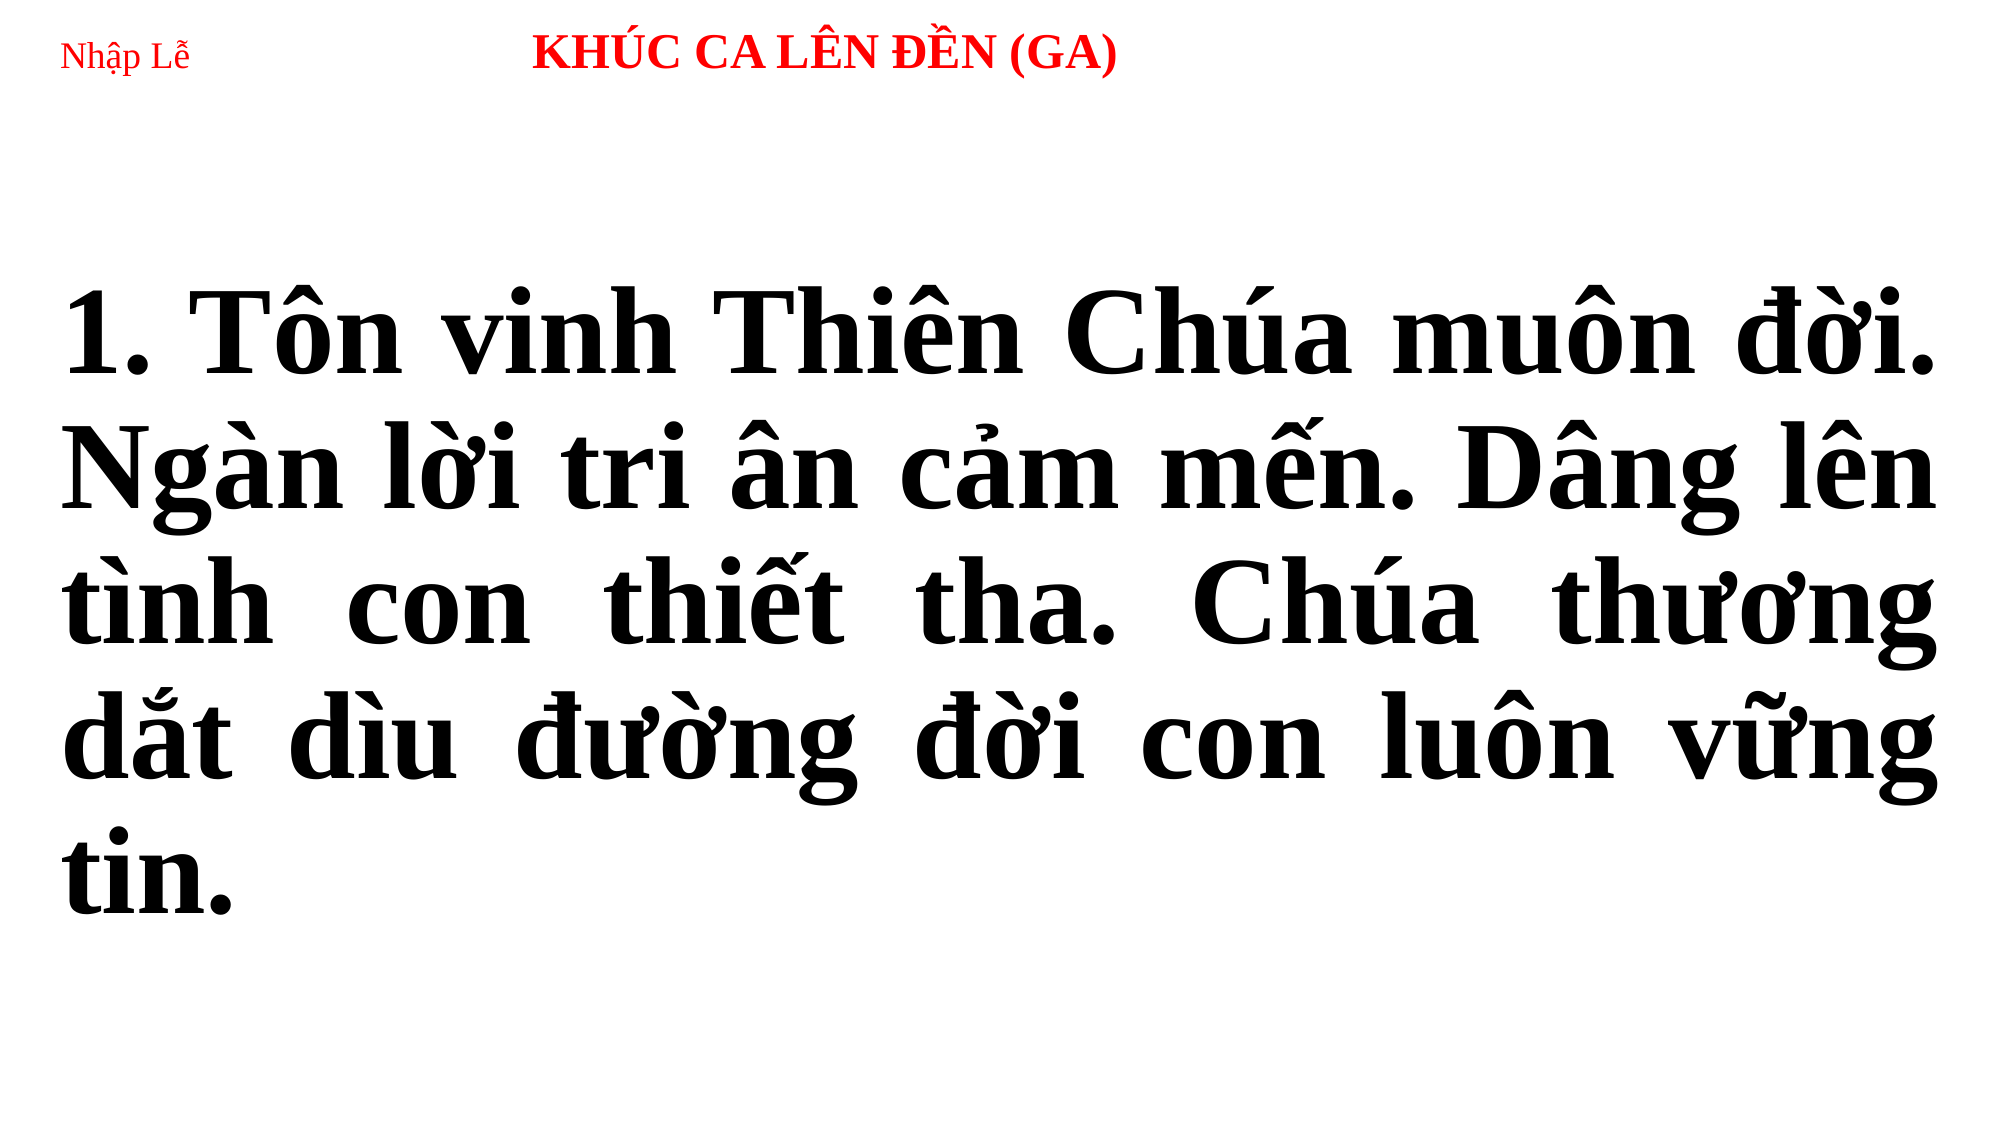

# Nhập Lễ                                    KHÚC CA LÊN ĐỀN (GA)
1. Tôn vinh Thiên Chúa muôn đời. Ngàn lời tri ân cảm mến. Dâng lên tình con thiết tha. Chúa thương dắt dìu đường đời con luôn vững tin.